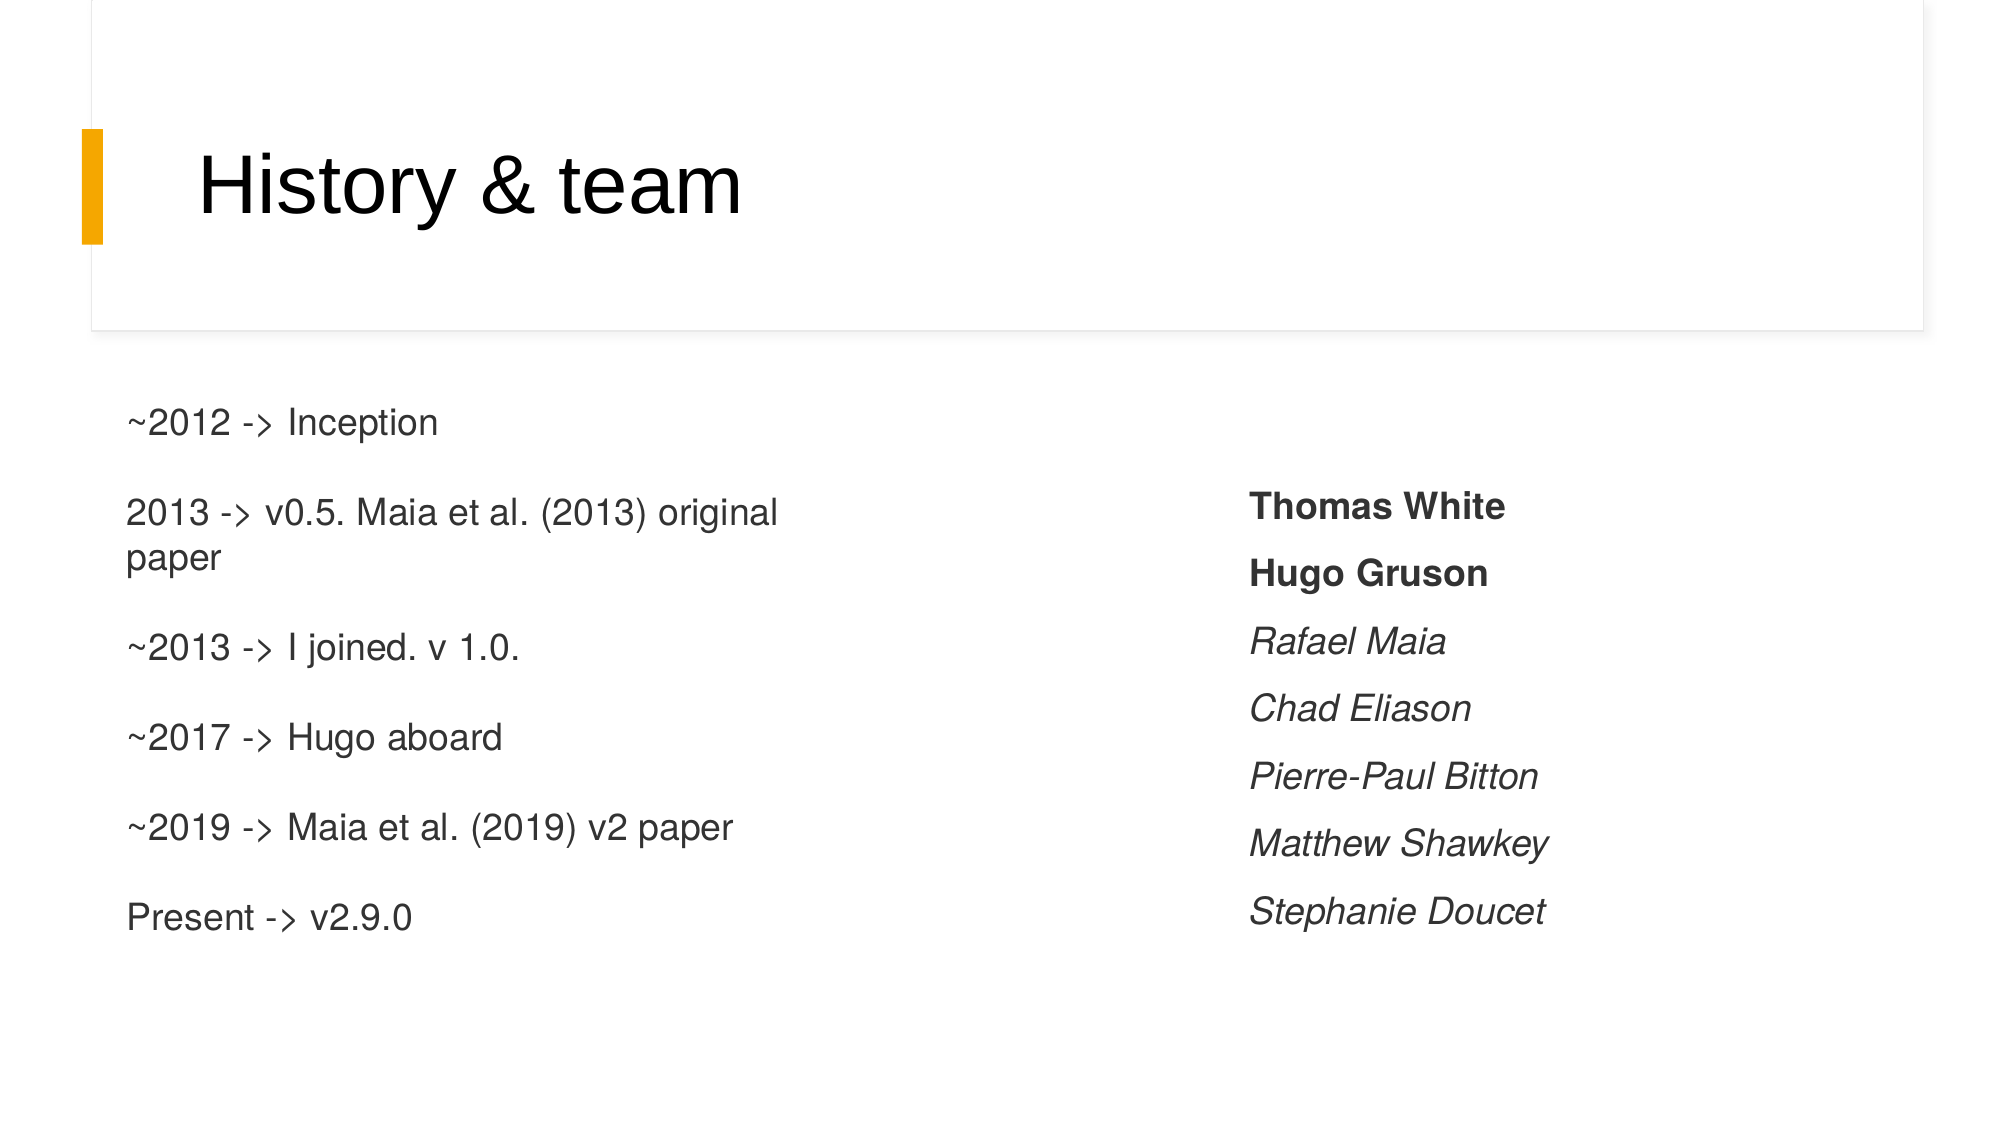

# History & team
~2012 -> Inception

2013 -> v0.5. Maia et al. (2013) original paper

~2013 -> I joined. v 1.0.

~2017 -> Hugo aboard

~2019 -> Maia et al. (2019) v2 paper

Present -> v2.9.0

Thomas White
Hugo Gruson
Rafael Maia
Chad Eliason
Pierre-Paul Bitton
Matthew Shawkey
Stephanie Doucet